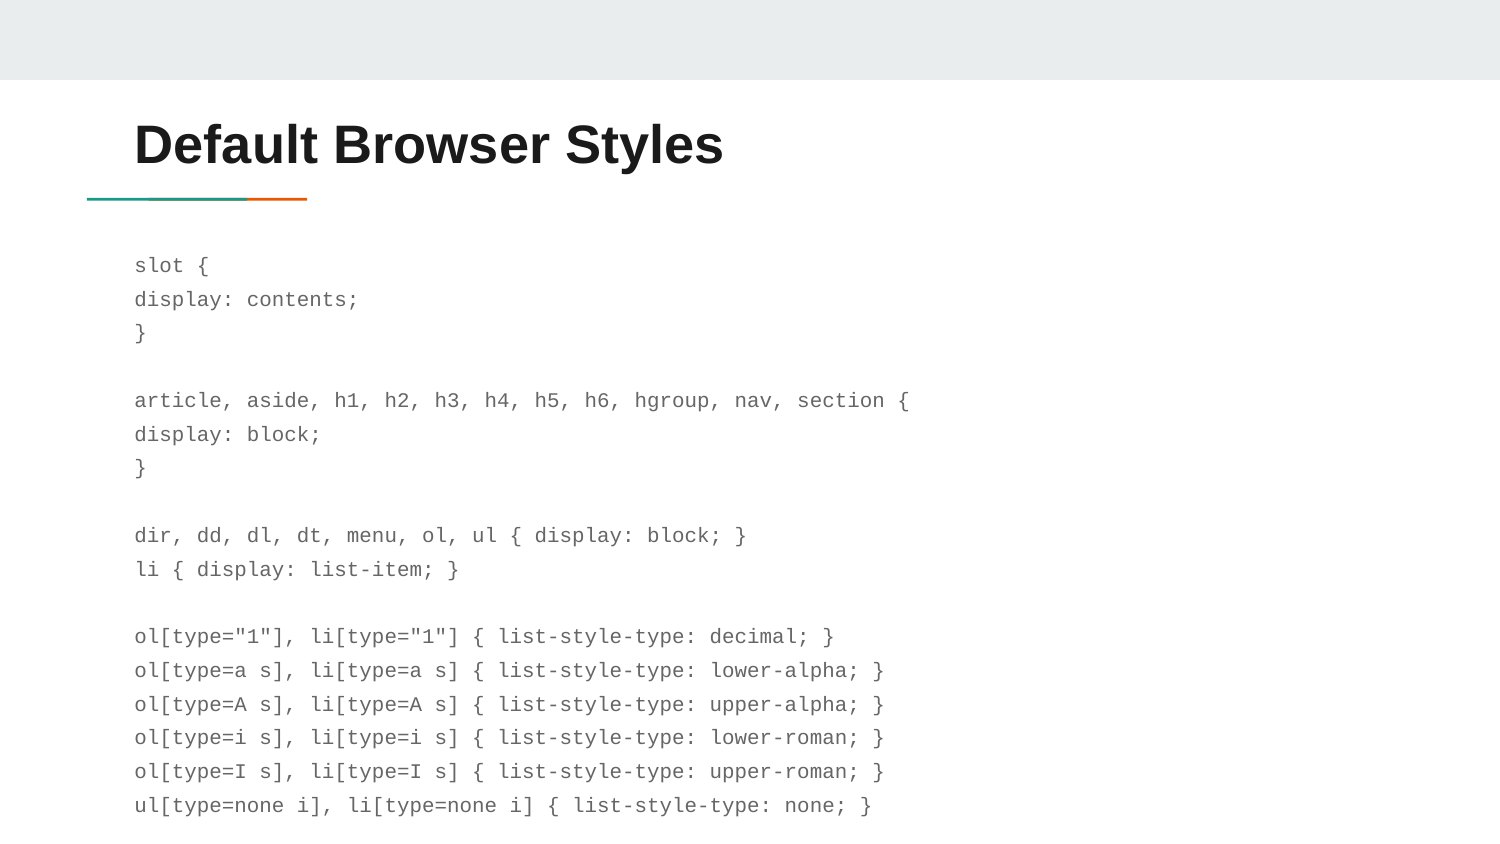

# Default Browser Styles
slot {
display: contents;
}

article, aside, h1, h2, h3, h4, h5, h6, hgroup, nav, section {
display: block;
}

dir, dd, dl, dt, menu, ol, ul { display: block; }
li { display: list-item; }

ol[type="1"], li[type="1"] { list-style-type: decimal; }
ol[type=a s], li[type=a s] { list-style-type: lower-alpha; }
ol[type=A s], li[type=A s] { list-style-type: upper-alpha; }
ol[type=i s], li[type=i s] { list-style-type: lower-roman; }
ol[type=I s], li[type=I s] { list-style-type: upper-roman; }
ul[type=none i], li[type=none i] { list-style-type: none; }